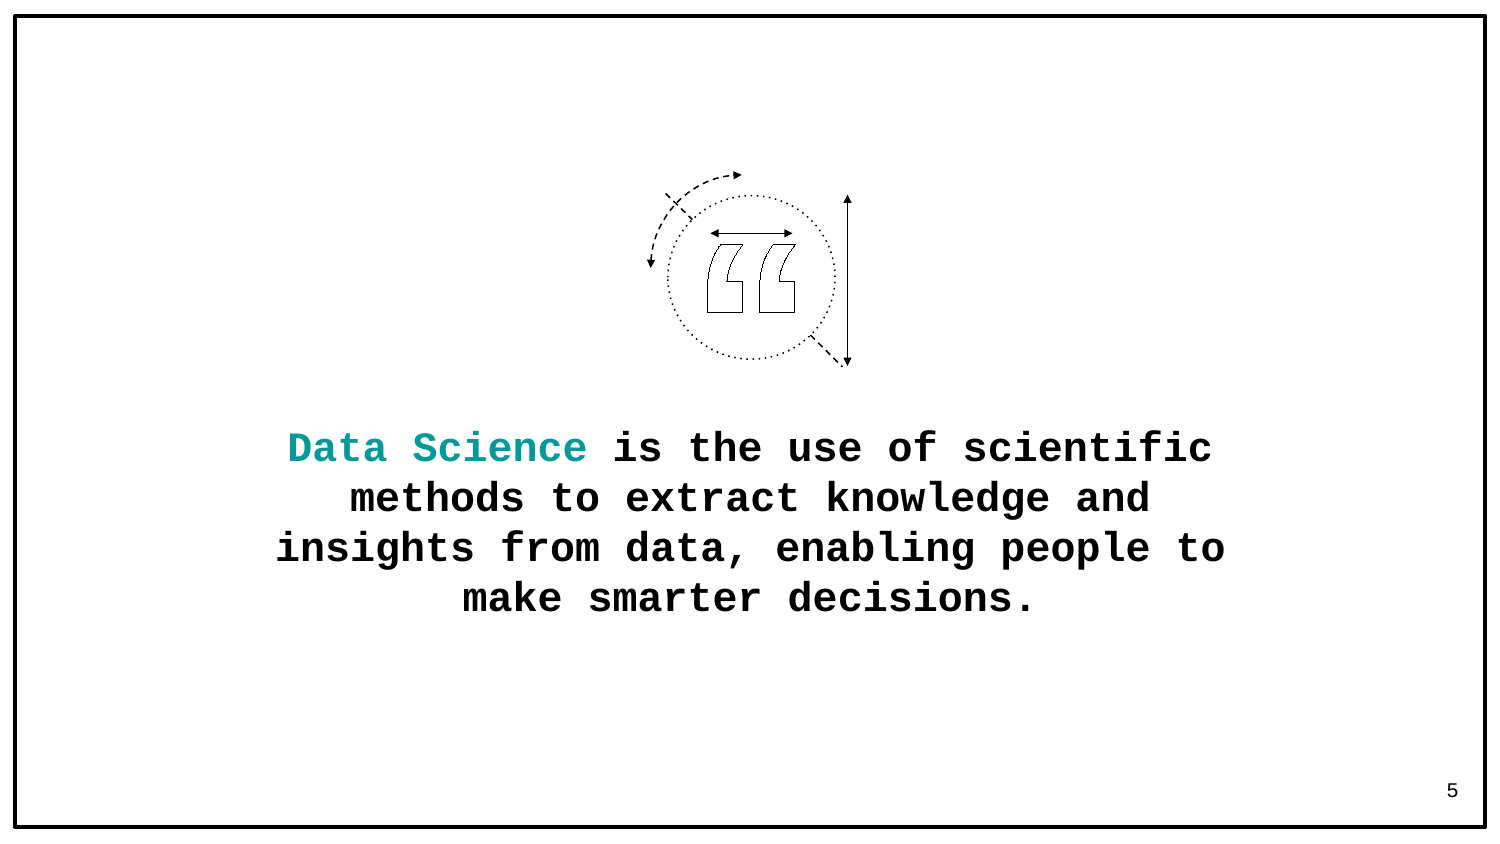

Data Science is the use of scientific methods to extract knowledge and insights from data, enabling people to make smarter decisions.

5